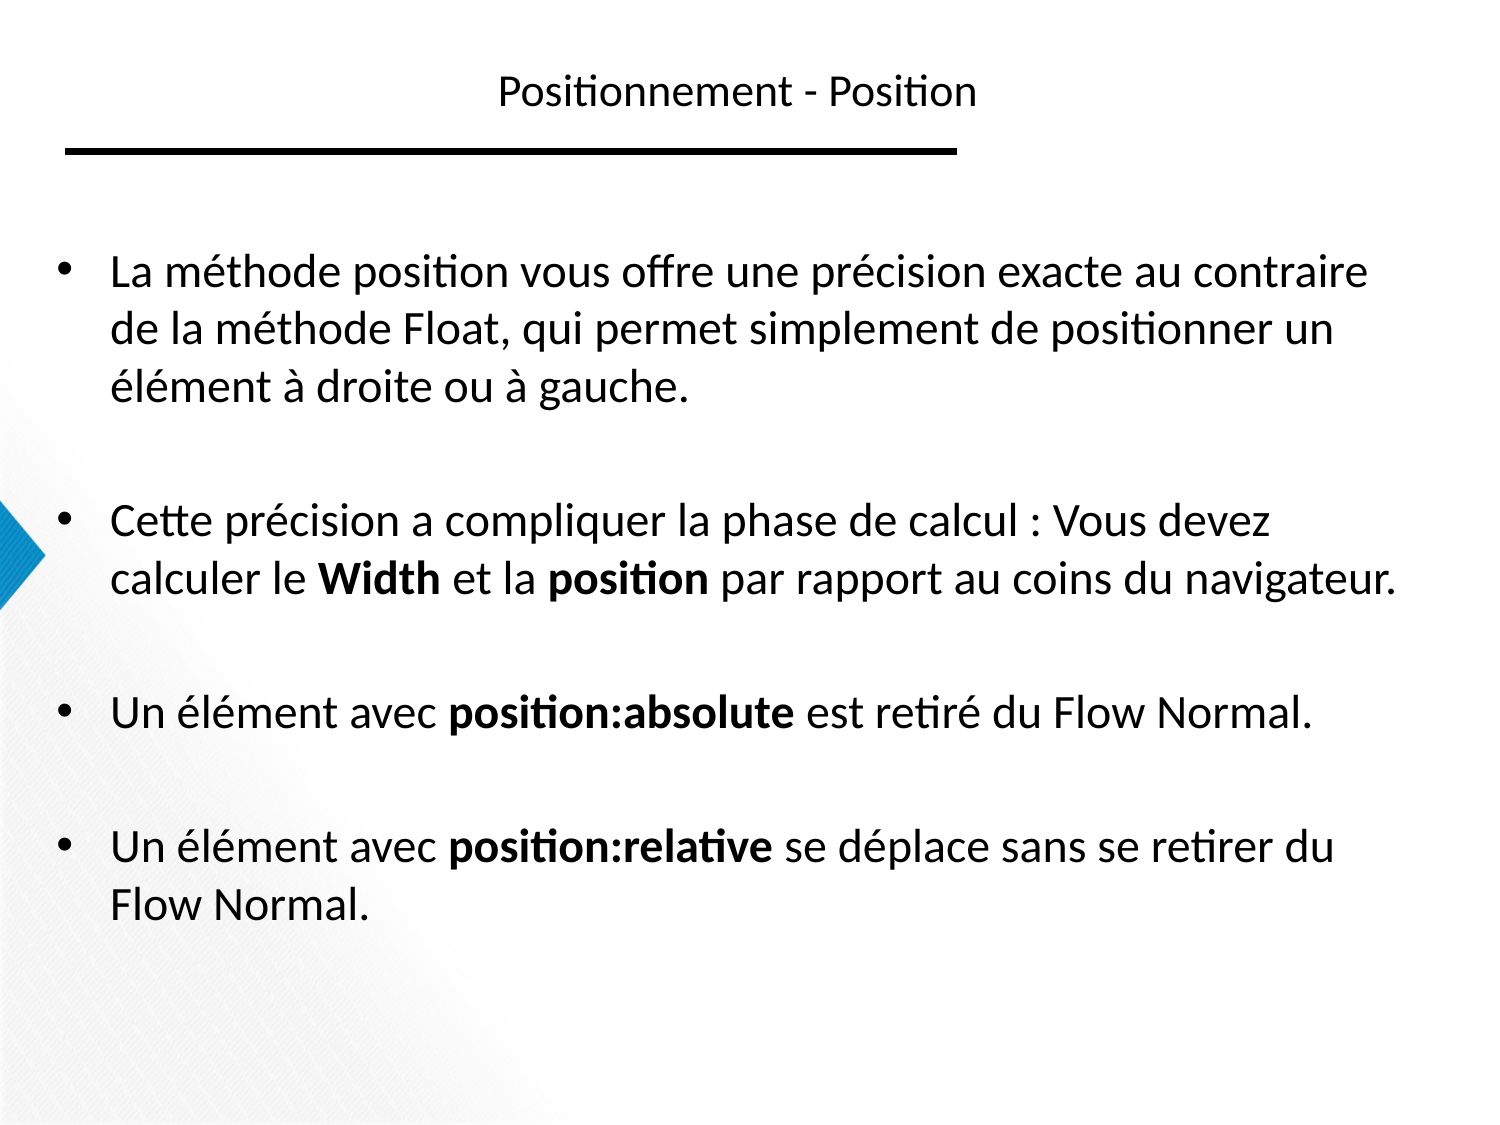

# Positionnement - Position
La méthode position vous offre une précision exacte au contraire de la méthode Float, qui permet simplement de positionner un élément à droite ou à gauche.

Cette précision a compliquer la phase de calcul : Vous devez calculer le Width et la position par rapport au coins du navigateur.

Un élément avec position:absolute est retiré du Flow Normal.

Un élément avec position:relative se déplace sans se retirer du Flow Normal.